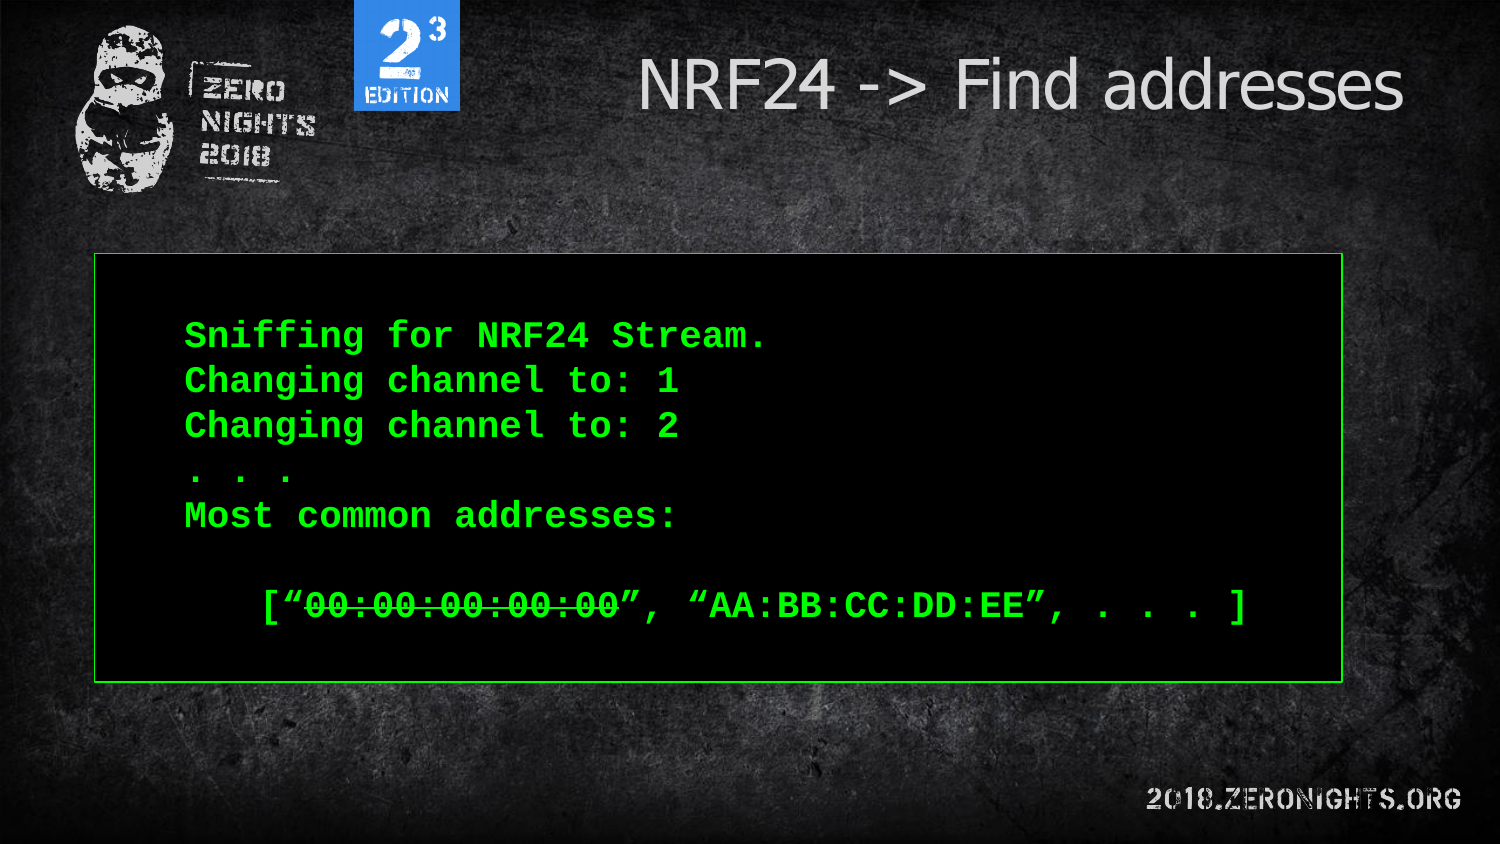

# NRF24 -> Find addresses

Sniffing for NRF24 Stream.
Changing channel to: 1
Changing channel to: 2
. . .
Most common addresses:
[“00:00:00:00:00”, “AA:BB:CC:DD:EE”, . . . ]